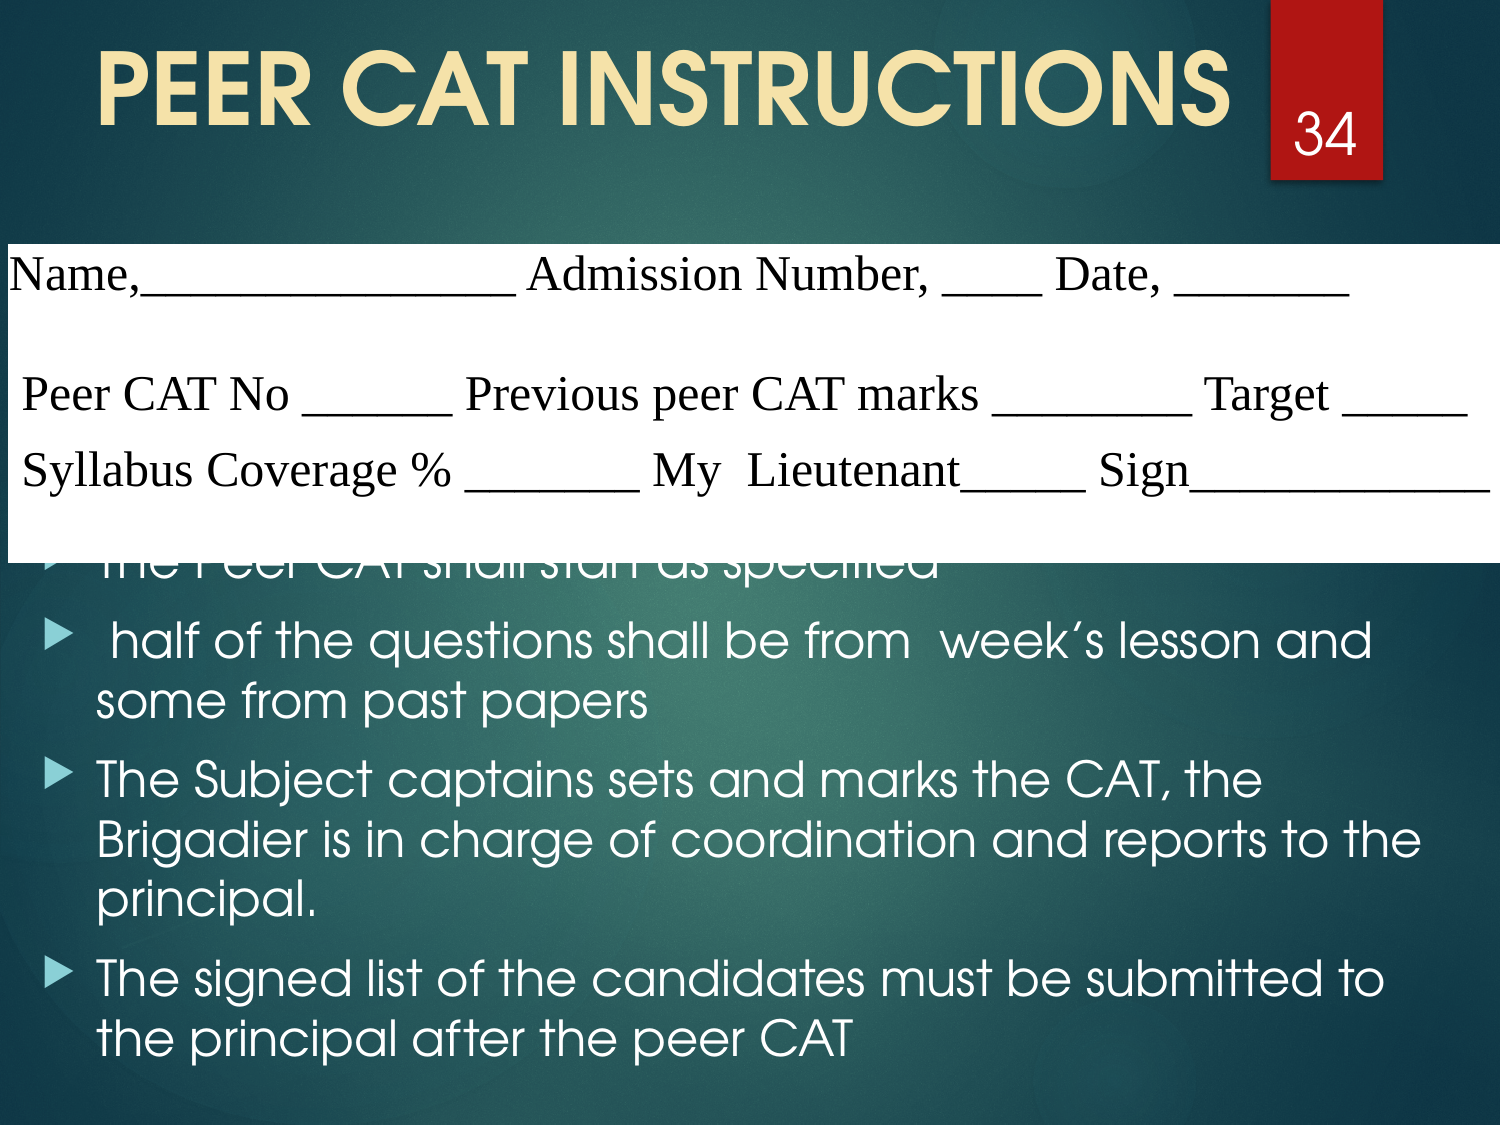

# PEER CAT INSTRUCTIONS
34
| Name,\_\_\_\_\_\_\_\_\_\_\_\_\_\_\_ Admission Number, \_\_\_\_ Date, \_\_\_\_\_\_\_ |
| --- |
| Peer CAT No \_\_\_\_\_\_ Previous peer CAT marks \_\_\_\_\_\_\_\_ Target \_\_\_\_\_ |
| Syllabus Coverage % \_\_\_\_\_\_\_ My Lieutenant\_\_\_\_\_ Sign\_\_\_\_\_\_\_\_\_\_\_\_ |
The Peer CAT shall start as specified
 half of the questions shall be from  week’s lesson and some from past papers
The Subject captains sets and marks the CAT, the Brigadier is in charge of coordination and reports to the principal.
The signed list of the candidates must be submitted to the principal after the peer CAT
@Kepha Mariera 2019